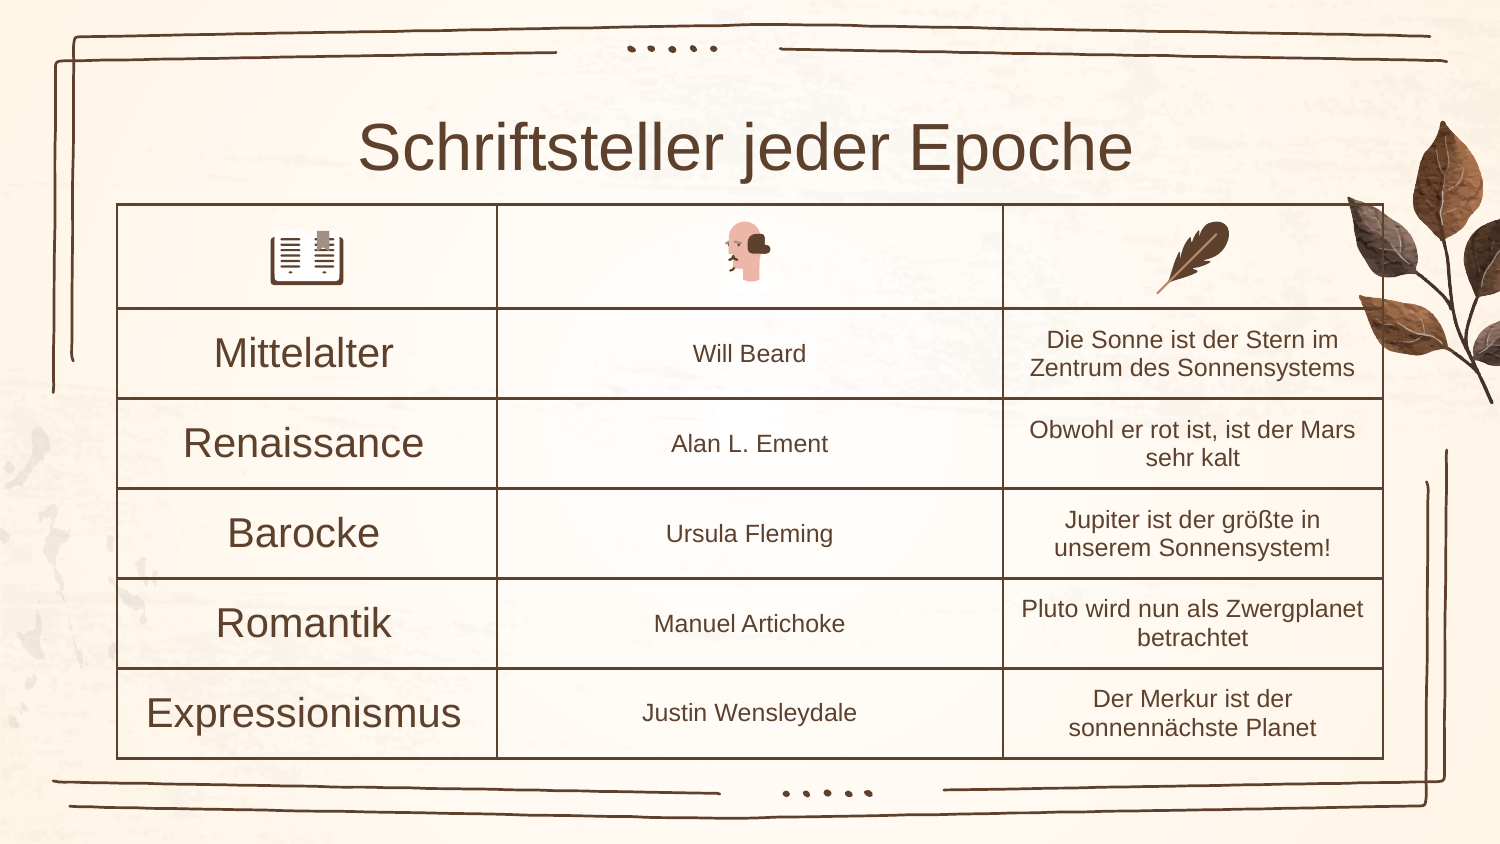

# Schriftsteller jeder Epoche
|  |  |  |
| --- | --- | --- |
| Mittelalter | Will Beard | Die Sonne ist der Stern im Zentrum des Sonnensystems |
| Renaissance | Alan L. Ement | Obwohl er rot ist, ist der Mars sehr kalt |
| Barocke | Ursula Fleming | Jupiter ist der größte in unserem Sonnensystem! |
| Romantik | Manuel Artichoke | Pluto wird nun als Zwergplanet betrachtet |
| Expressionismus | Justin Wensleydale | Der Merkur ist der sonnennächste Planet |